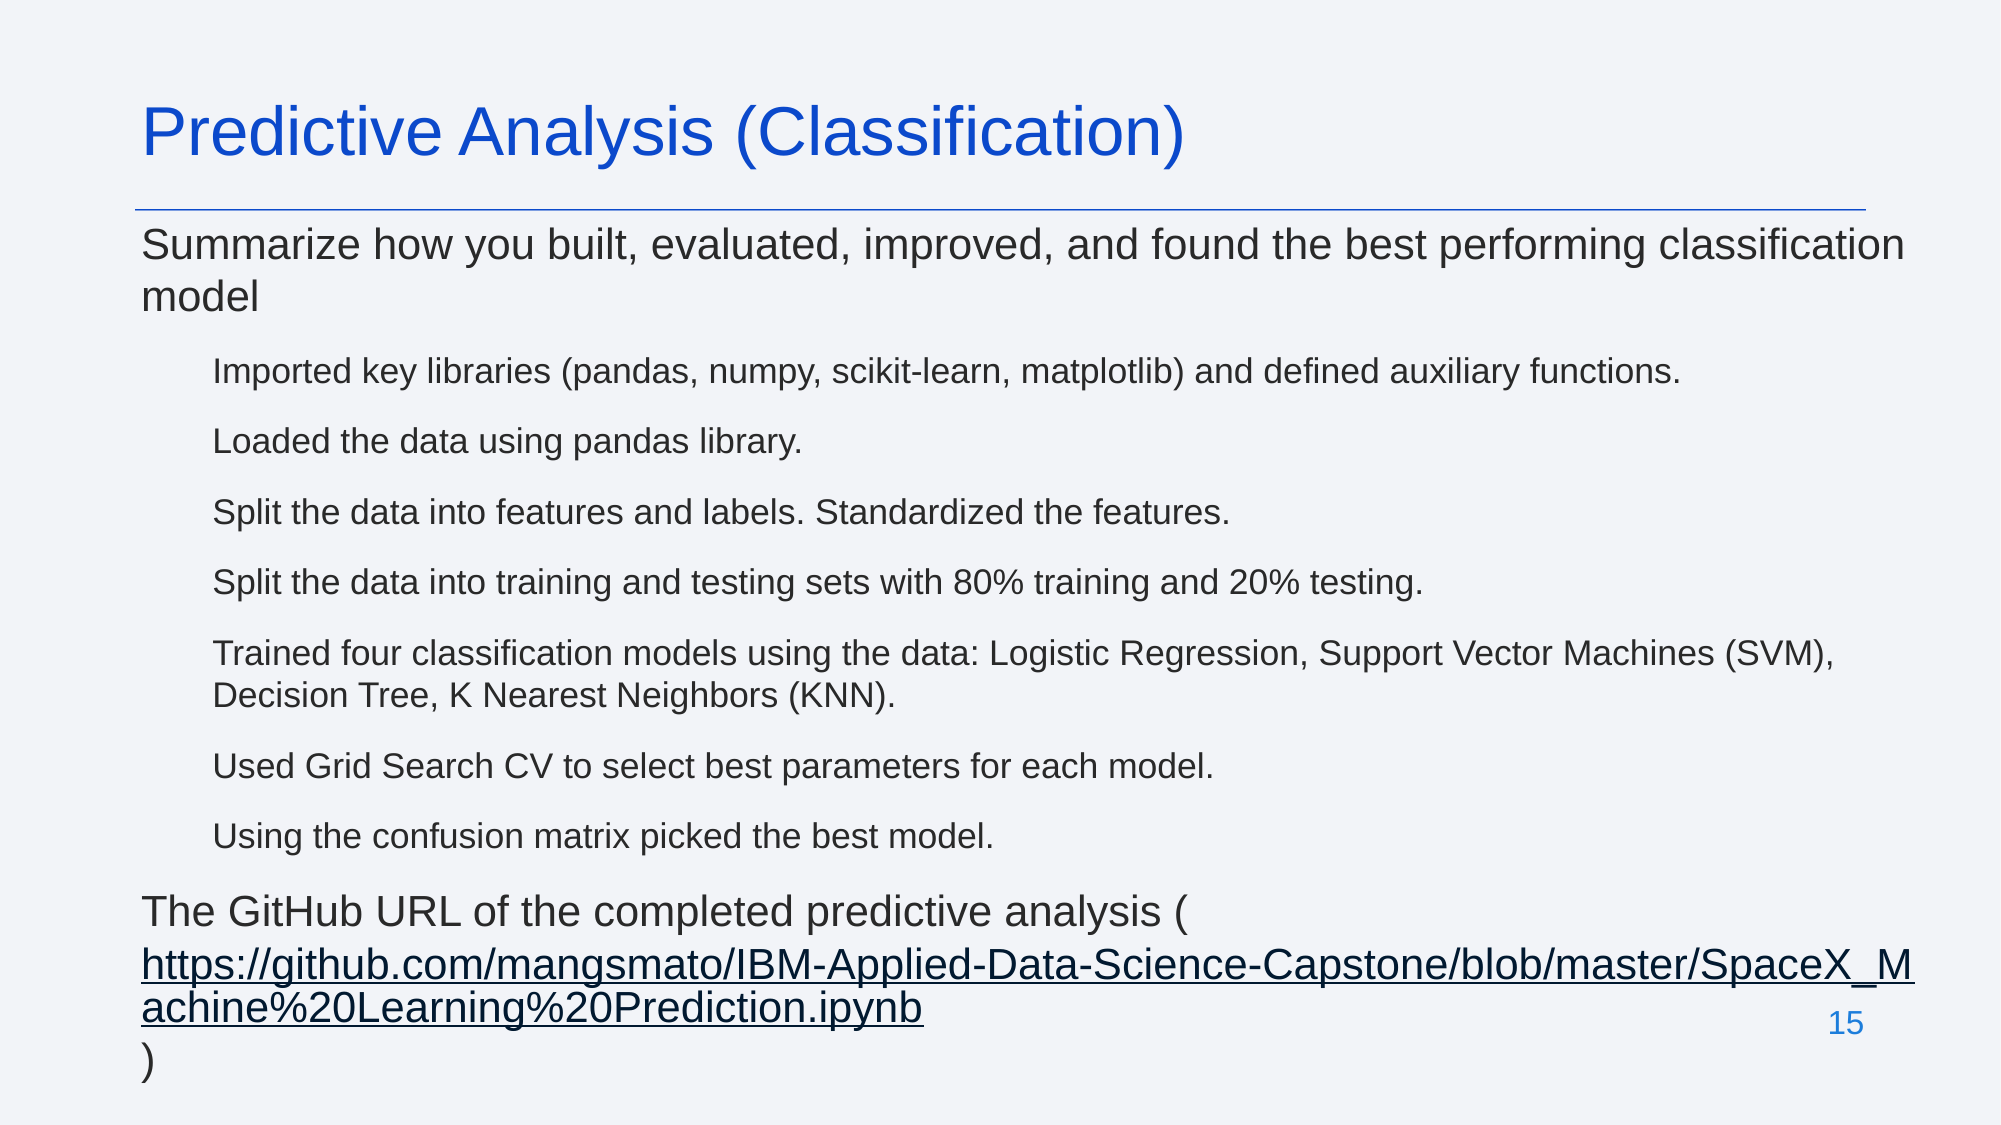

Predictive Analysis (Classification)
Summarize how you built, evaluated, improved, and found the best performing classification model
Imported key libraries (pandas, numpy, scikit-learn, matplotlib) and defined auxiliary functions.
Loaded the data using pandas library.
Split the data into features and labels. Standardized the features.
Split the data into training and testing sets with 80% training and 20% testing.
Trained four classification models using the data: Logistic Regression, Support Vector Machines (SVM), Decision Tree, K Nearest Neighbors (KNN).
Used Grid Search CV to select best parameters for each model.
Using the confusion matrix picked the best model.
The GitHub URL of the completed predictive analysis (https://github.com/mangsmato/IBM-Applied-Data-Science-Capstone/blob/master/SpaceX_Machine%20Learning%20Prediction.ipynb)

15